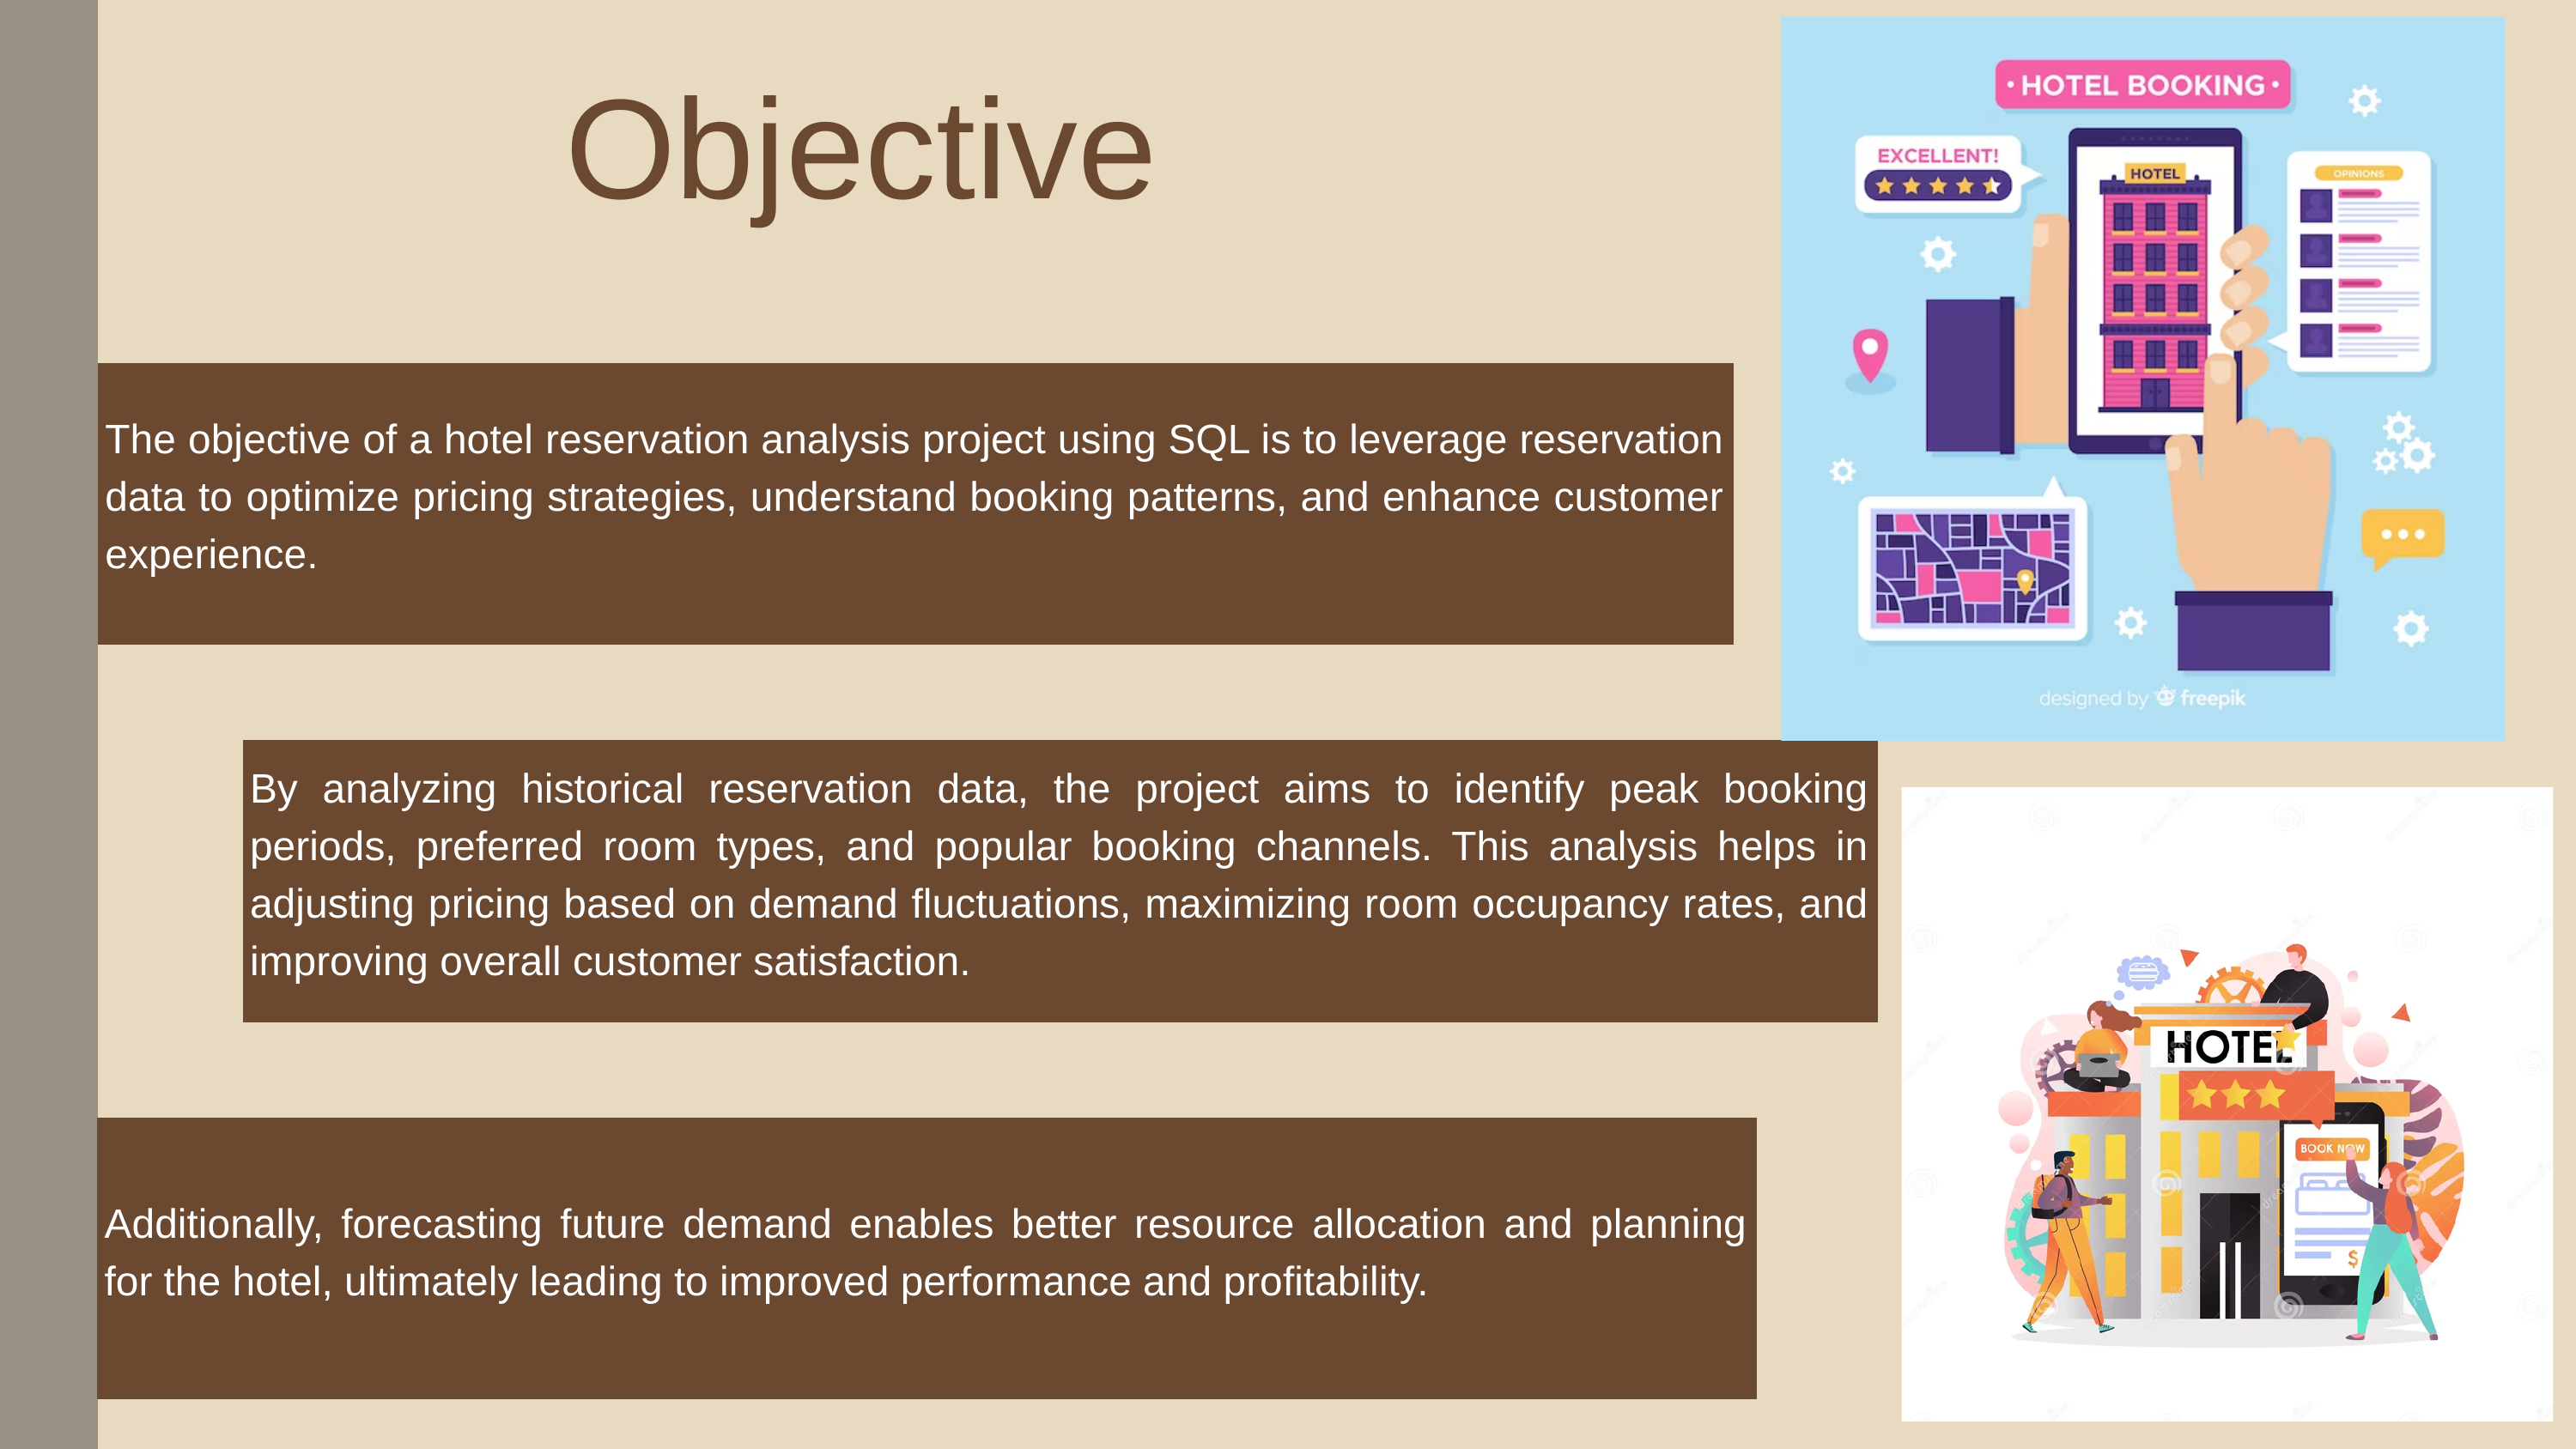

Objective

The objective of a hotel reservation analysis project using SQL is to leverage reservation data to optimize pricing strategies, understand booking patterns, and enhance customer experience.

By analyzing historical reservation data, the project aims to identify peak booking periods, preferred room types, and popular booking channels. This analysis helps in adjusting pricing based on demand fluctuations, maximizing room occupancy rates, and improving overall customer satisfaction.

Additionally, forecasting future demand enables better resource allocation and planning for the hotel, ultimately leading to improved performance and profitability.